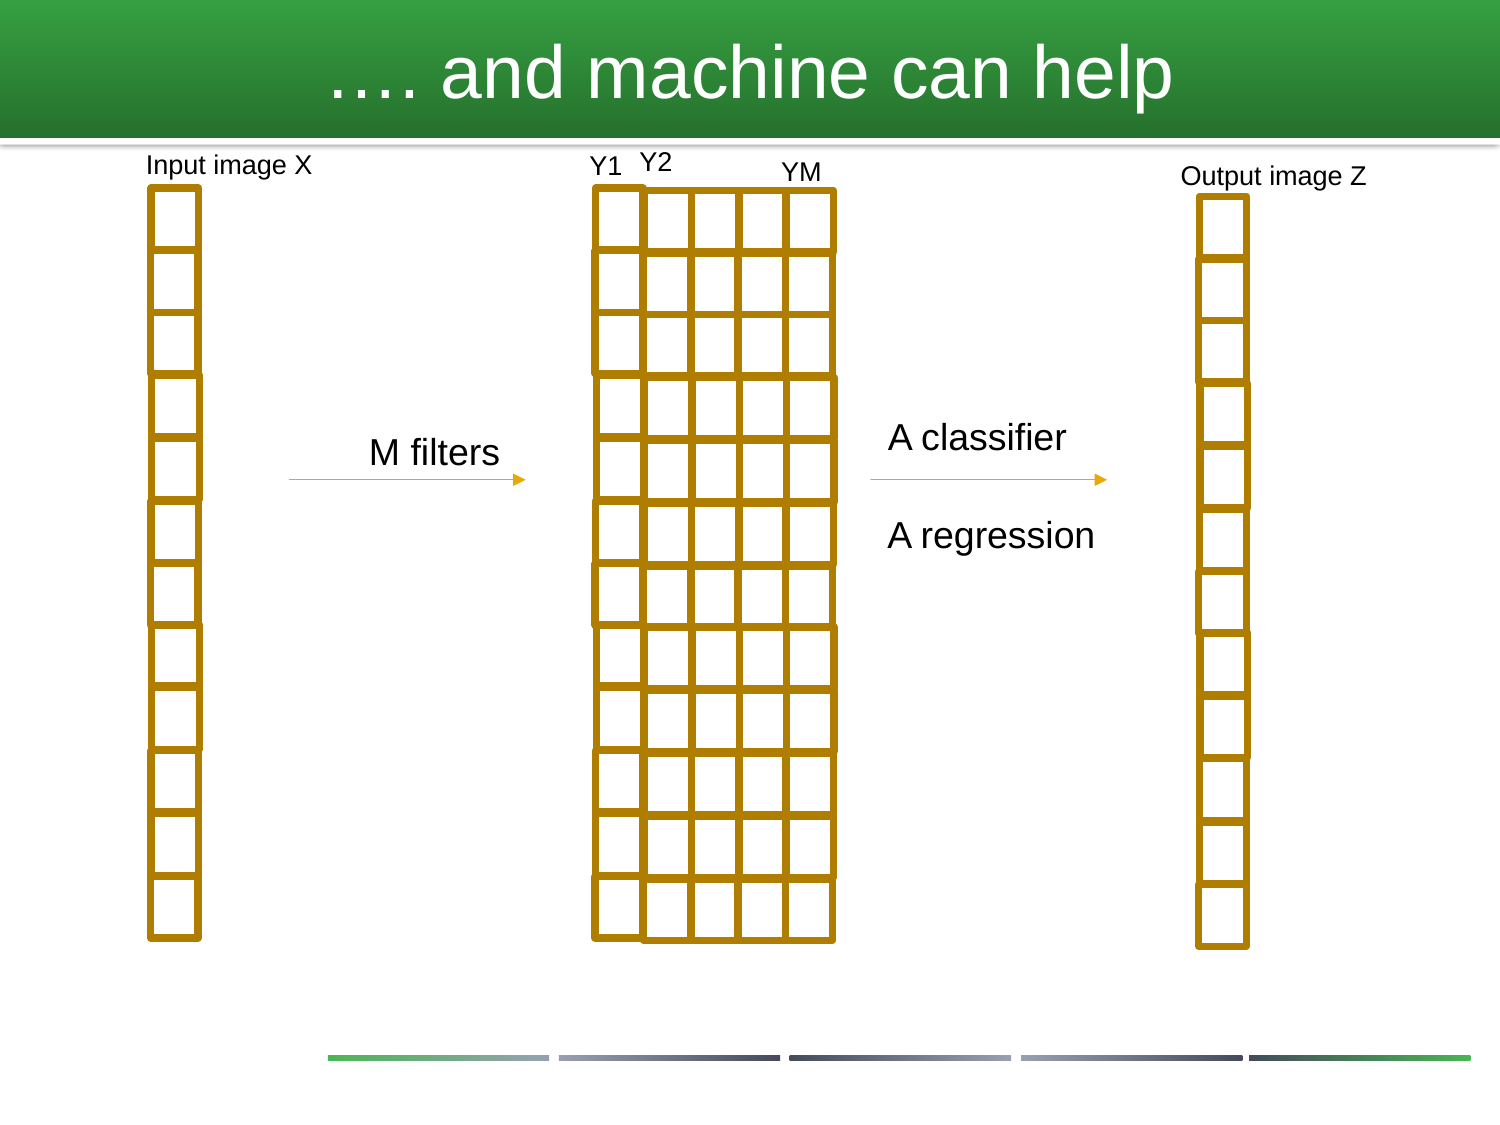

# …. and machine can help
Y2
Input image X
Y1
YM
Output image Z

A classifier
M filters

A regression